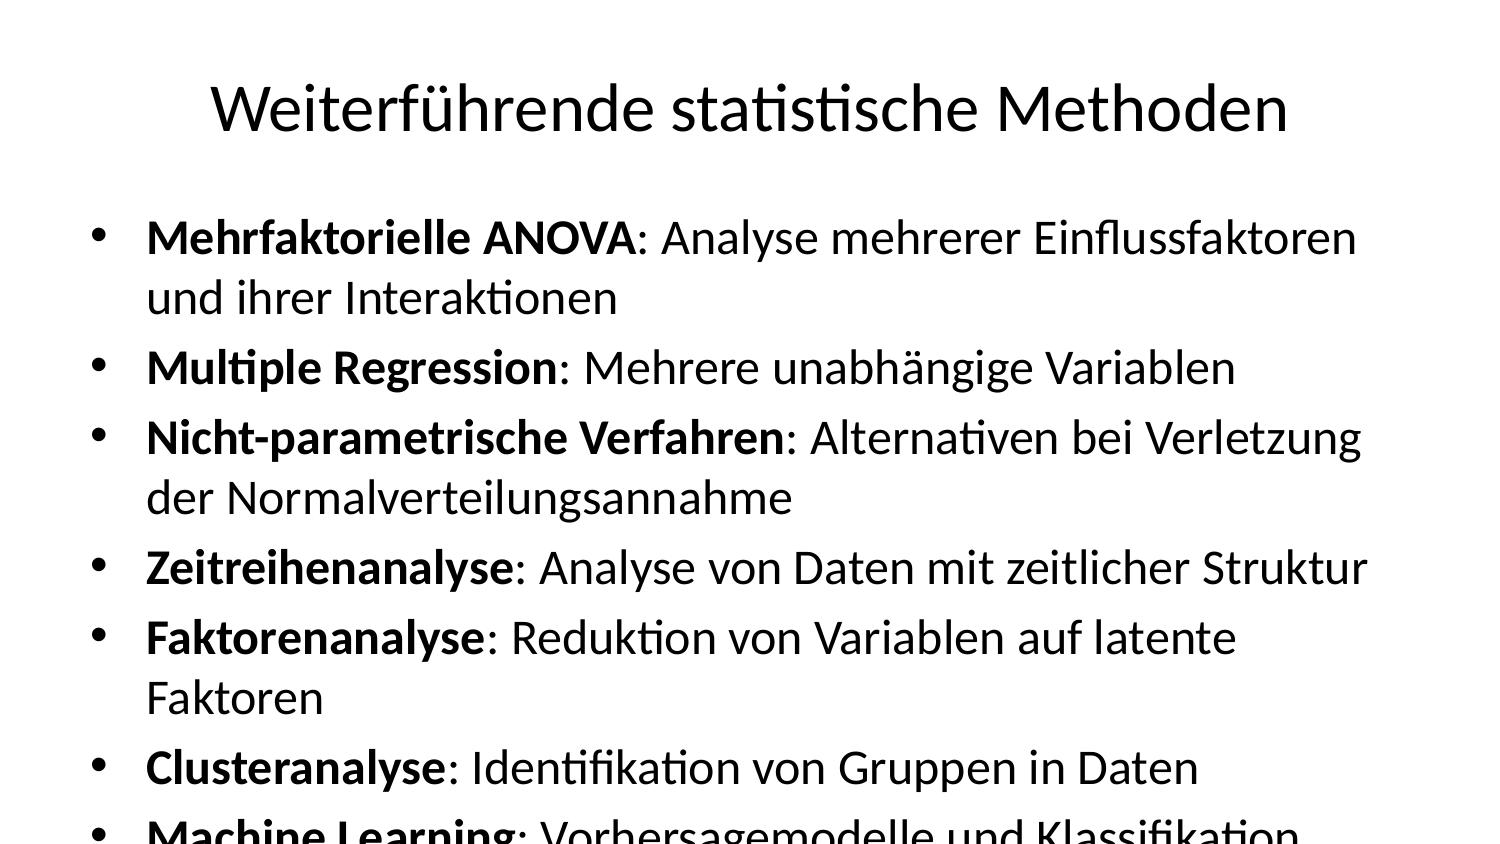

# Weiterführende statistische Methoden
Mehrfaktorielle ANOVA: Analyse mehrerer Einflussfaktoren und ihrer Interaktionen
Multiple Regression: Mehrere unabhängige Variablen
Nicht-parametrische Verfahren: Alternativen bei Verletzung der Normalverteilungsannahme
Zeitreihenanalyse: Analyse von Daten mit zeitlicher Struktur
Faktorenanalyse: Reduktion von Variablen auf latente Faktoren
Clusteranalyse: Identifikation von Gruppen in Daten
Machine Learning: Vorhersagemodelle und Klassifikation